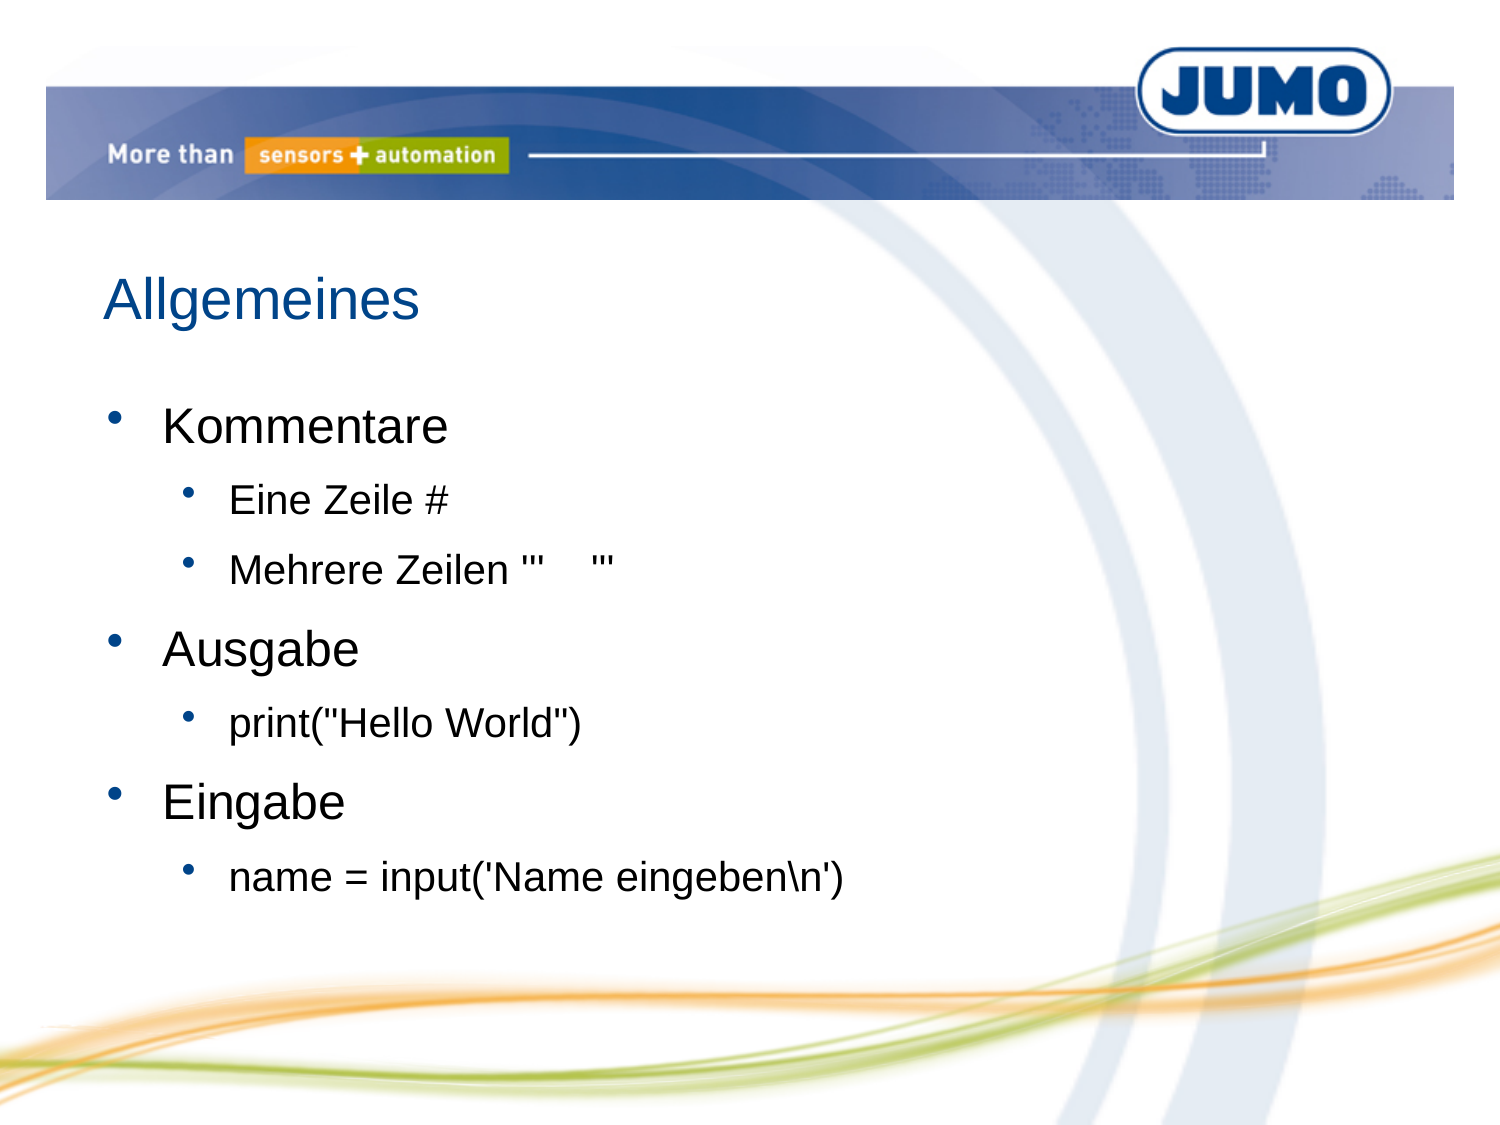

# Allgemeines
Kommentare
Eine Zeile #
Mehrere Zeilen '''    '''
Ausgabe
print("Hello World")
Eingabe
name = input('Name eingeben\n')